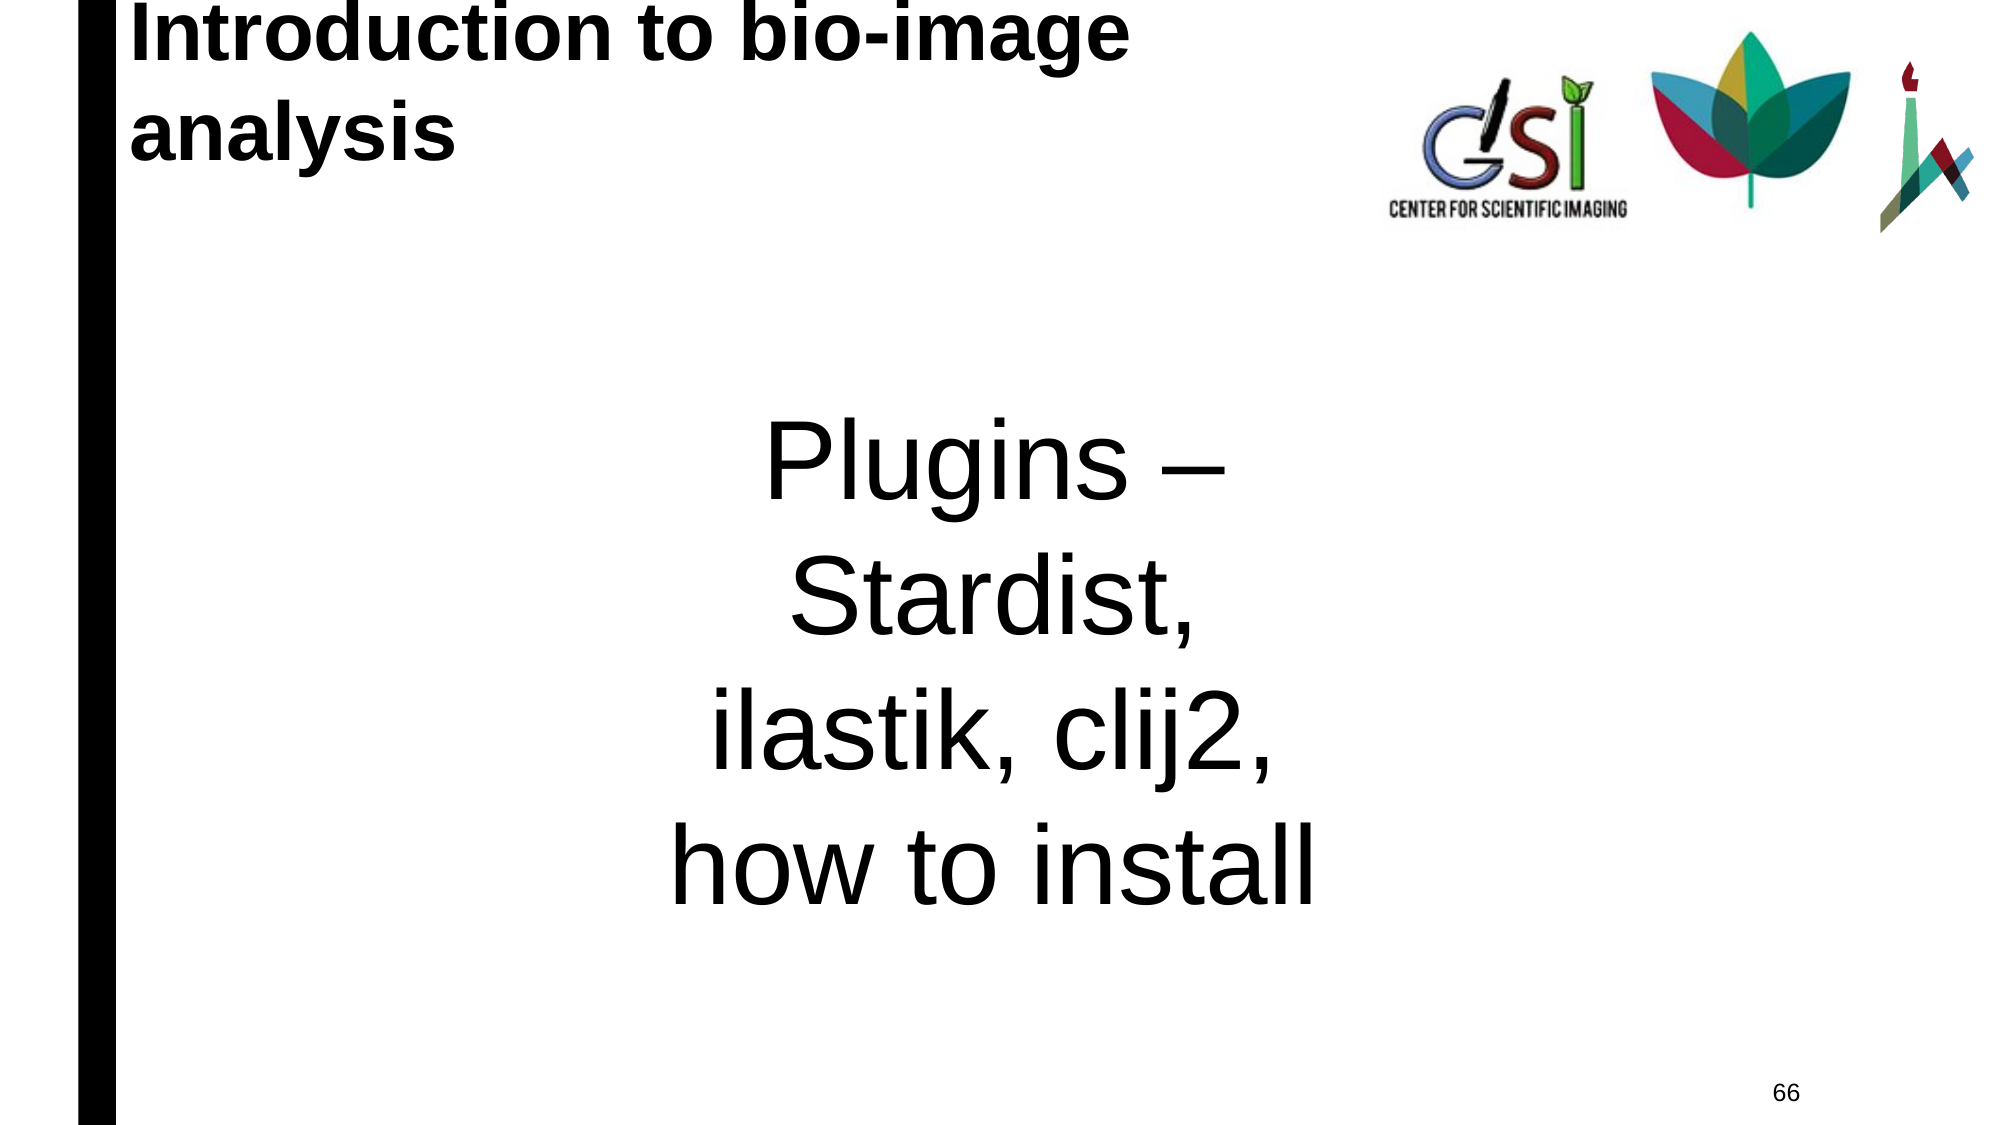

Plugins – Stardist, ilastik, clij2, how to install
66